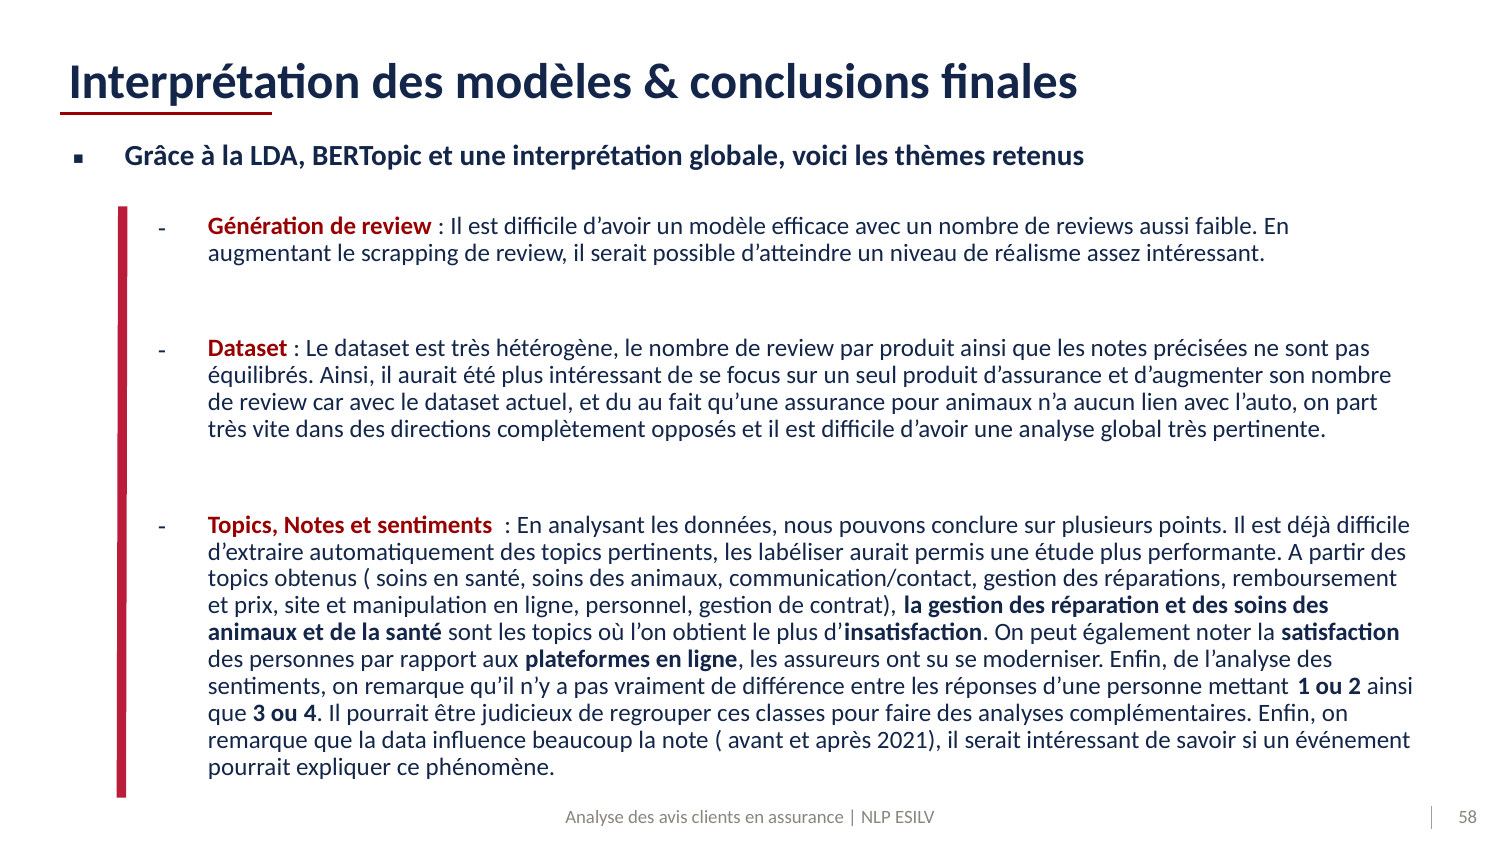

# Interprétation des modèles & conclusions finales
Grâce à la LDA, BERTopic et une interprétation globale, voici les thèmes retenus

Génération de review : Il est difficile d’avoir un modèle efficace avec un nombre de reviews aussi faible. En augmentant le scrapping de review, il serait possible d’atteindre un niveau de réalisme assez intéressant.

Dataset : Le dataset est très hétérogène, le nombre de review par produit ainsi que les notes précisées ne sont pas équilibrés. Ainsi, il aurait été plus intéressant de se focus sur un seul produit d’assurance et d’augmenter son nombre de review car avec le dataset actuel, et du au fait qu’une assurance pour animaux n’a aucun lien avec l’auto, on part très vite dans des directions complètement opposés et il est difficile d’avoir une analyse global très pertinente.

Topics, Notes et sentiments  : En analysant les données, nous pouvons conclure sur plusieurs points. Il est déjà difficile d’extraire automatiquement des topics pertinents, les labéliser aurait permis une étude plus performante. A partir des topics obtenus ( soins en santé, soins des animaux, communication/contact, gestion des réparations, remboursement et prix, site et manipulation en ligne, personnel, gestion de contrat), la gestion des réparation et des soins des animaux et de la santé sont les topics où l’on obtient le plus d’insatisfaction. On peut également noter la satisfaction des personnes par rapport aux plateformes en ligne, les assureurs ont su se moderniser. Enfin, de l’analyse des sentiments, on remarque qu’il n’y a pas vraiment de différence entre les réponses d’une personne mettant 1 ou 2 ainsi que 3 ou 4. Il pourrait être judicieux de regrouper ces classes pour faire des analyses complémentaires. Enfin, on remarque que la data influence beaucoup la note ( avant et après 2021), il serait intéressant de savoir si un événement pourrait expliquer ce phénomène.